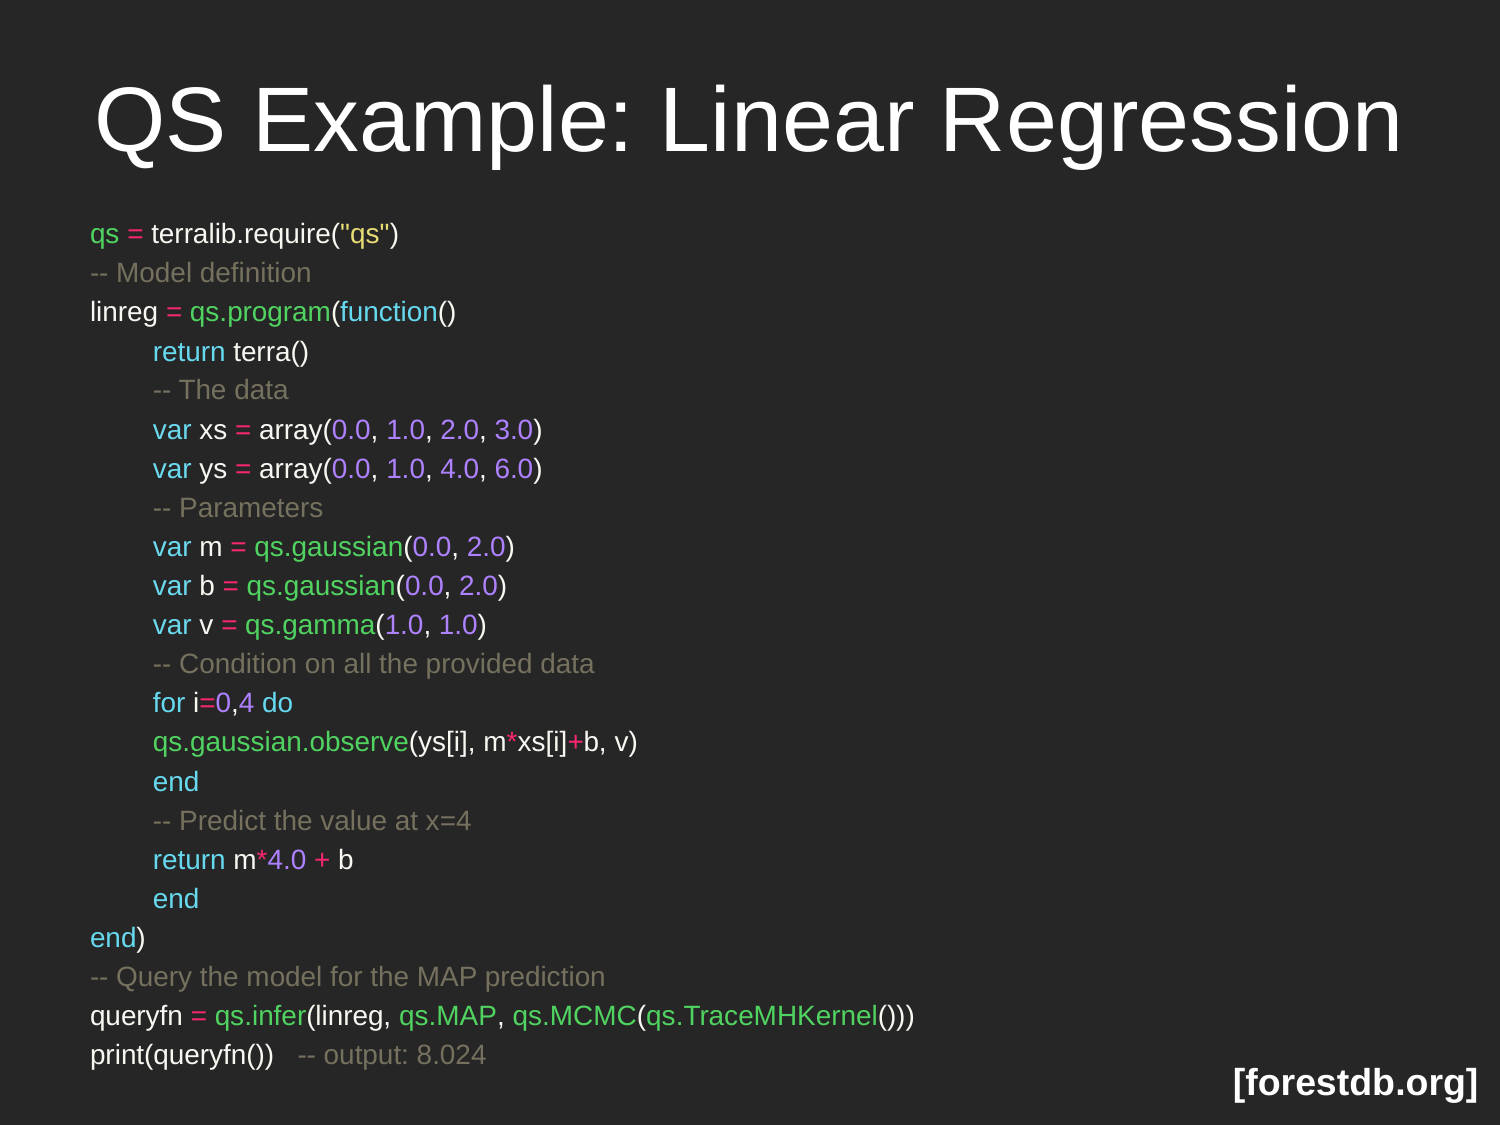

# QS Example: Linear Regression
qs = terralib.require("qs")
-- Model definition
linreg = qs.program(function()
	return terra()
		-- The data
		var xs = array(0.0, 1.0, 2.0, 3.0)
		var ys = array(0.0, 1.0, 4.0, 6.0)
		-- Parameters
		var m = qs.gaussian(0.0, 2.0)
		var b = qs.gaussian(0.0, 2.0)
		var v = qs.gamma(1.0, 1.0)
		-- Condition on all the provided data
		for i=0,4 do
			qs.gaussian.observe(ys[i], m*xs[i]+b, v)
		end
		-- Predict the value at x=4
		return m*4.0 + b
	end
end)
-- Query the model for the MAP prediction
queryfn = qs.infer(linreg, qs.MAP, qs.MCMC(qs.TraceMHKernel()))
print(queryfn())   -- output: 8.024
[forestdb.org]